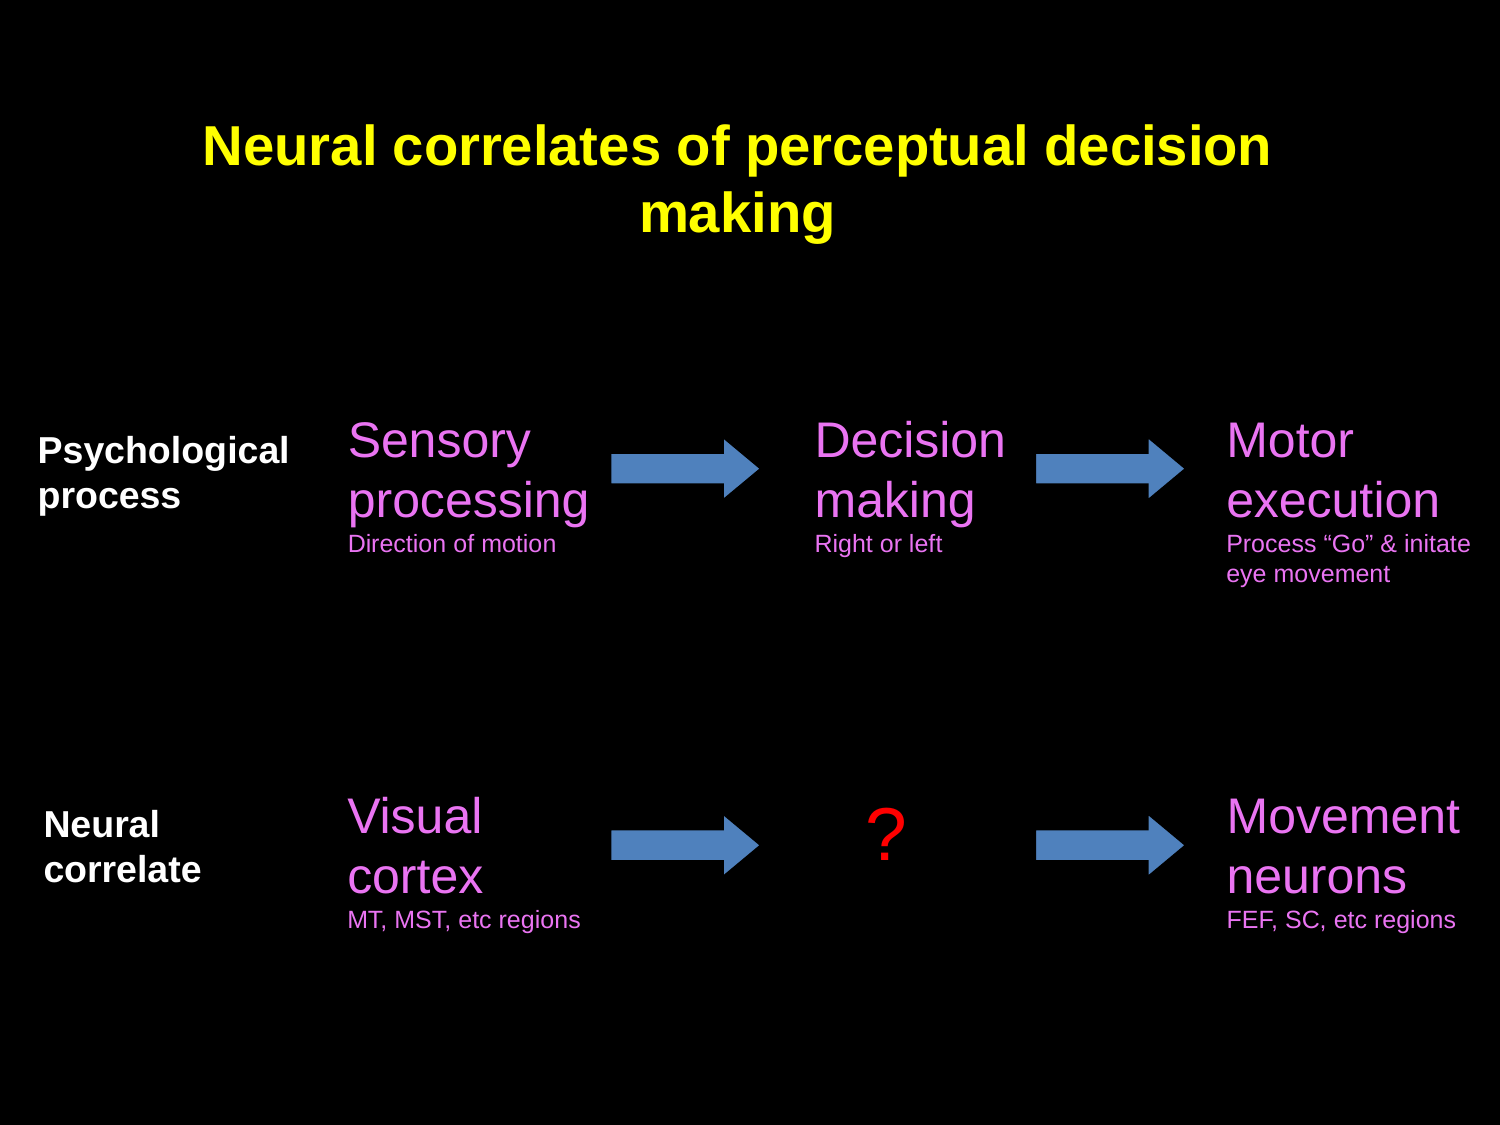

# Neural correlates of perceptual decision making
Sensory
processing
Direction of motion
Decision
making
Right or left
Motor
execution
Process “Go” & initate
eye movement
Psychological
process

Visual
cortex
MT, MST, etc regions
Movement
neurons
FEF, SC, etc regions
?

Neural
correlate